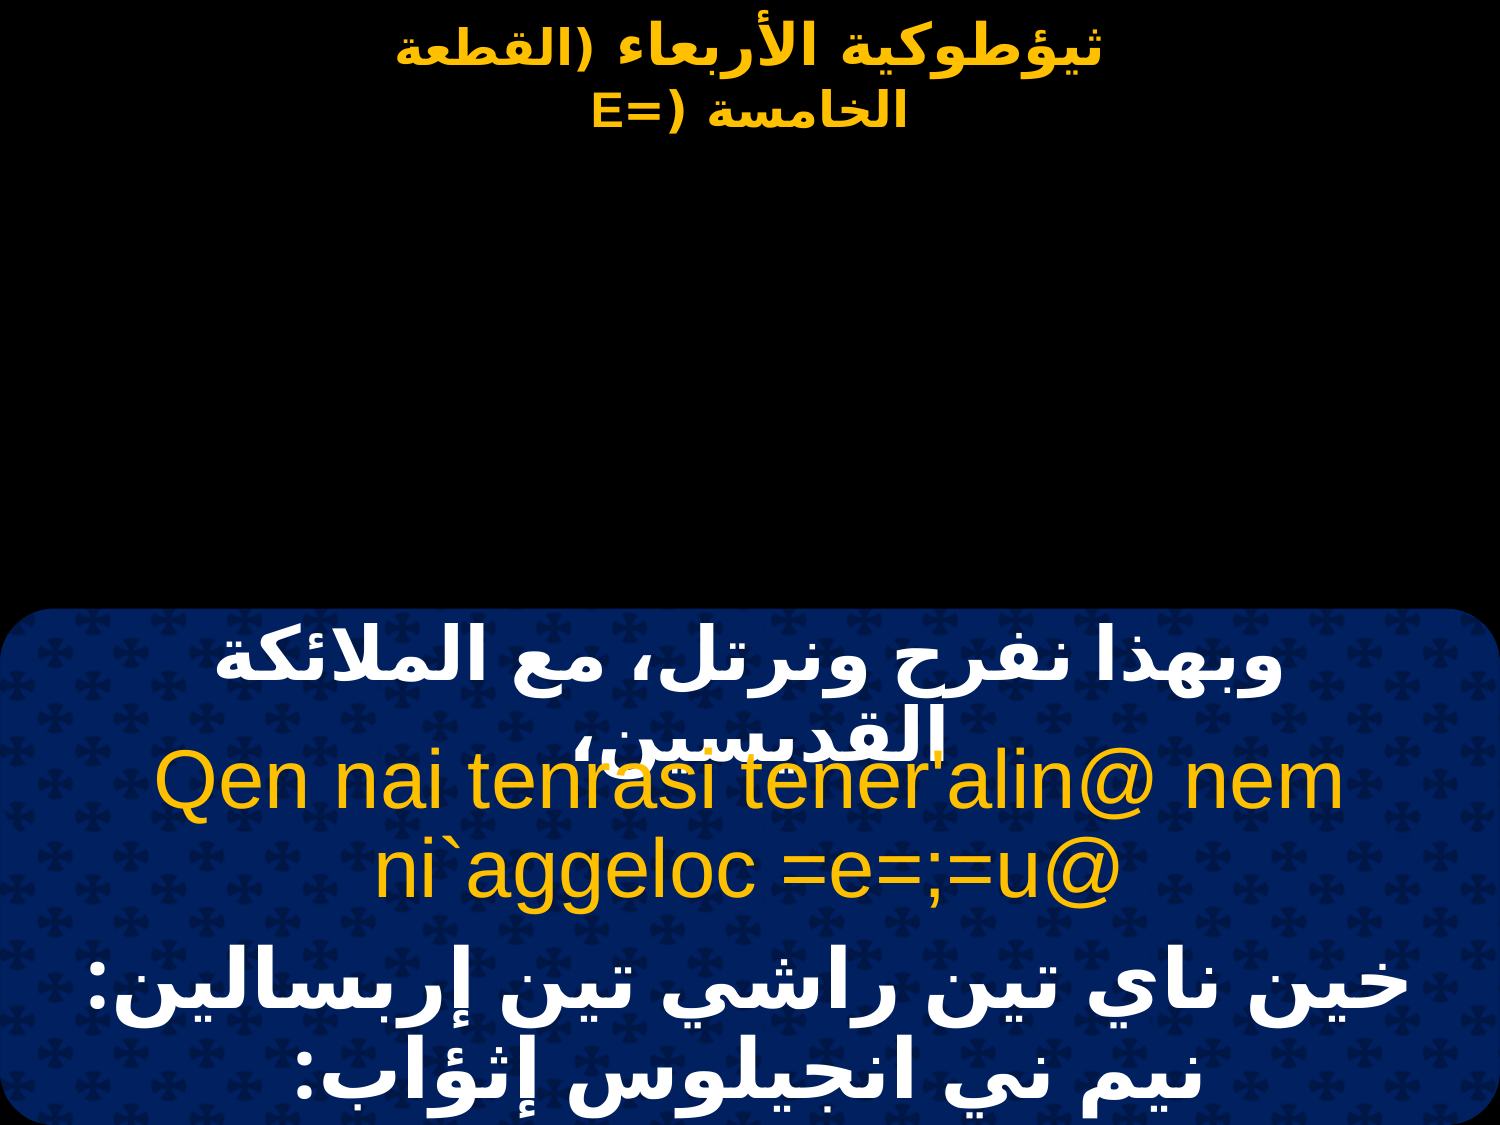

وبهذا نفرح ونرتل، مع الملائكة القديسين،
Qen nai tenrasi tener'alin@ nem ni`aggeloc =e=;=u@
خين ناي تين راشي تين إربسالين: نيم ني انجيلوس إثؤاب: